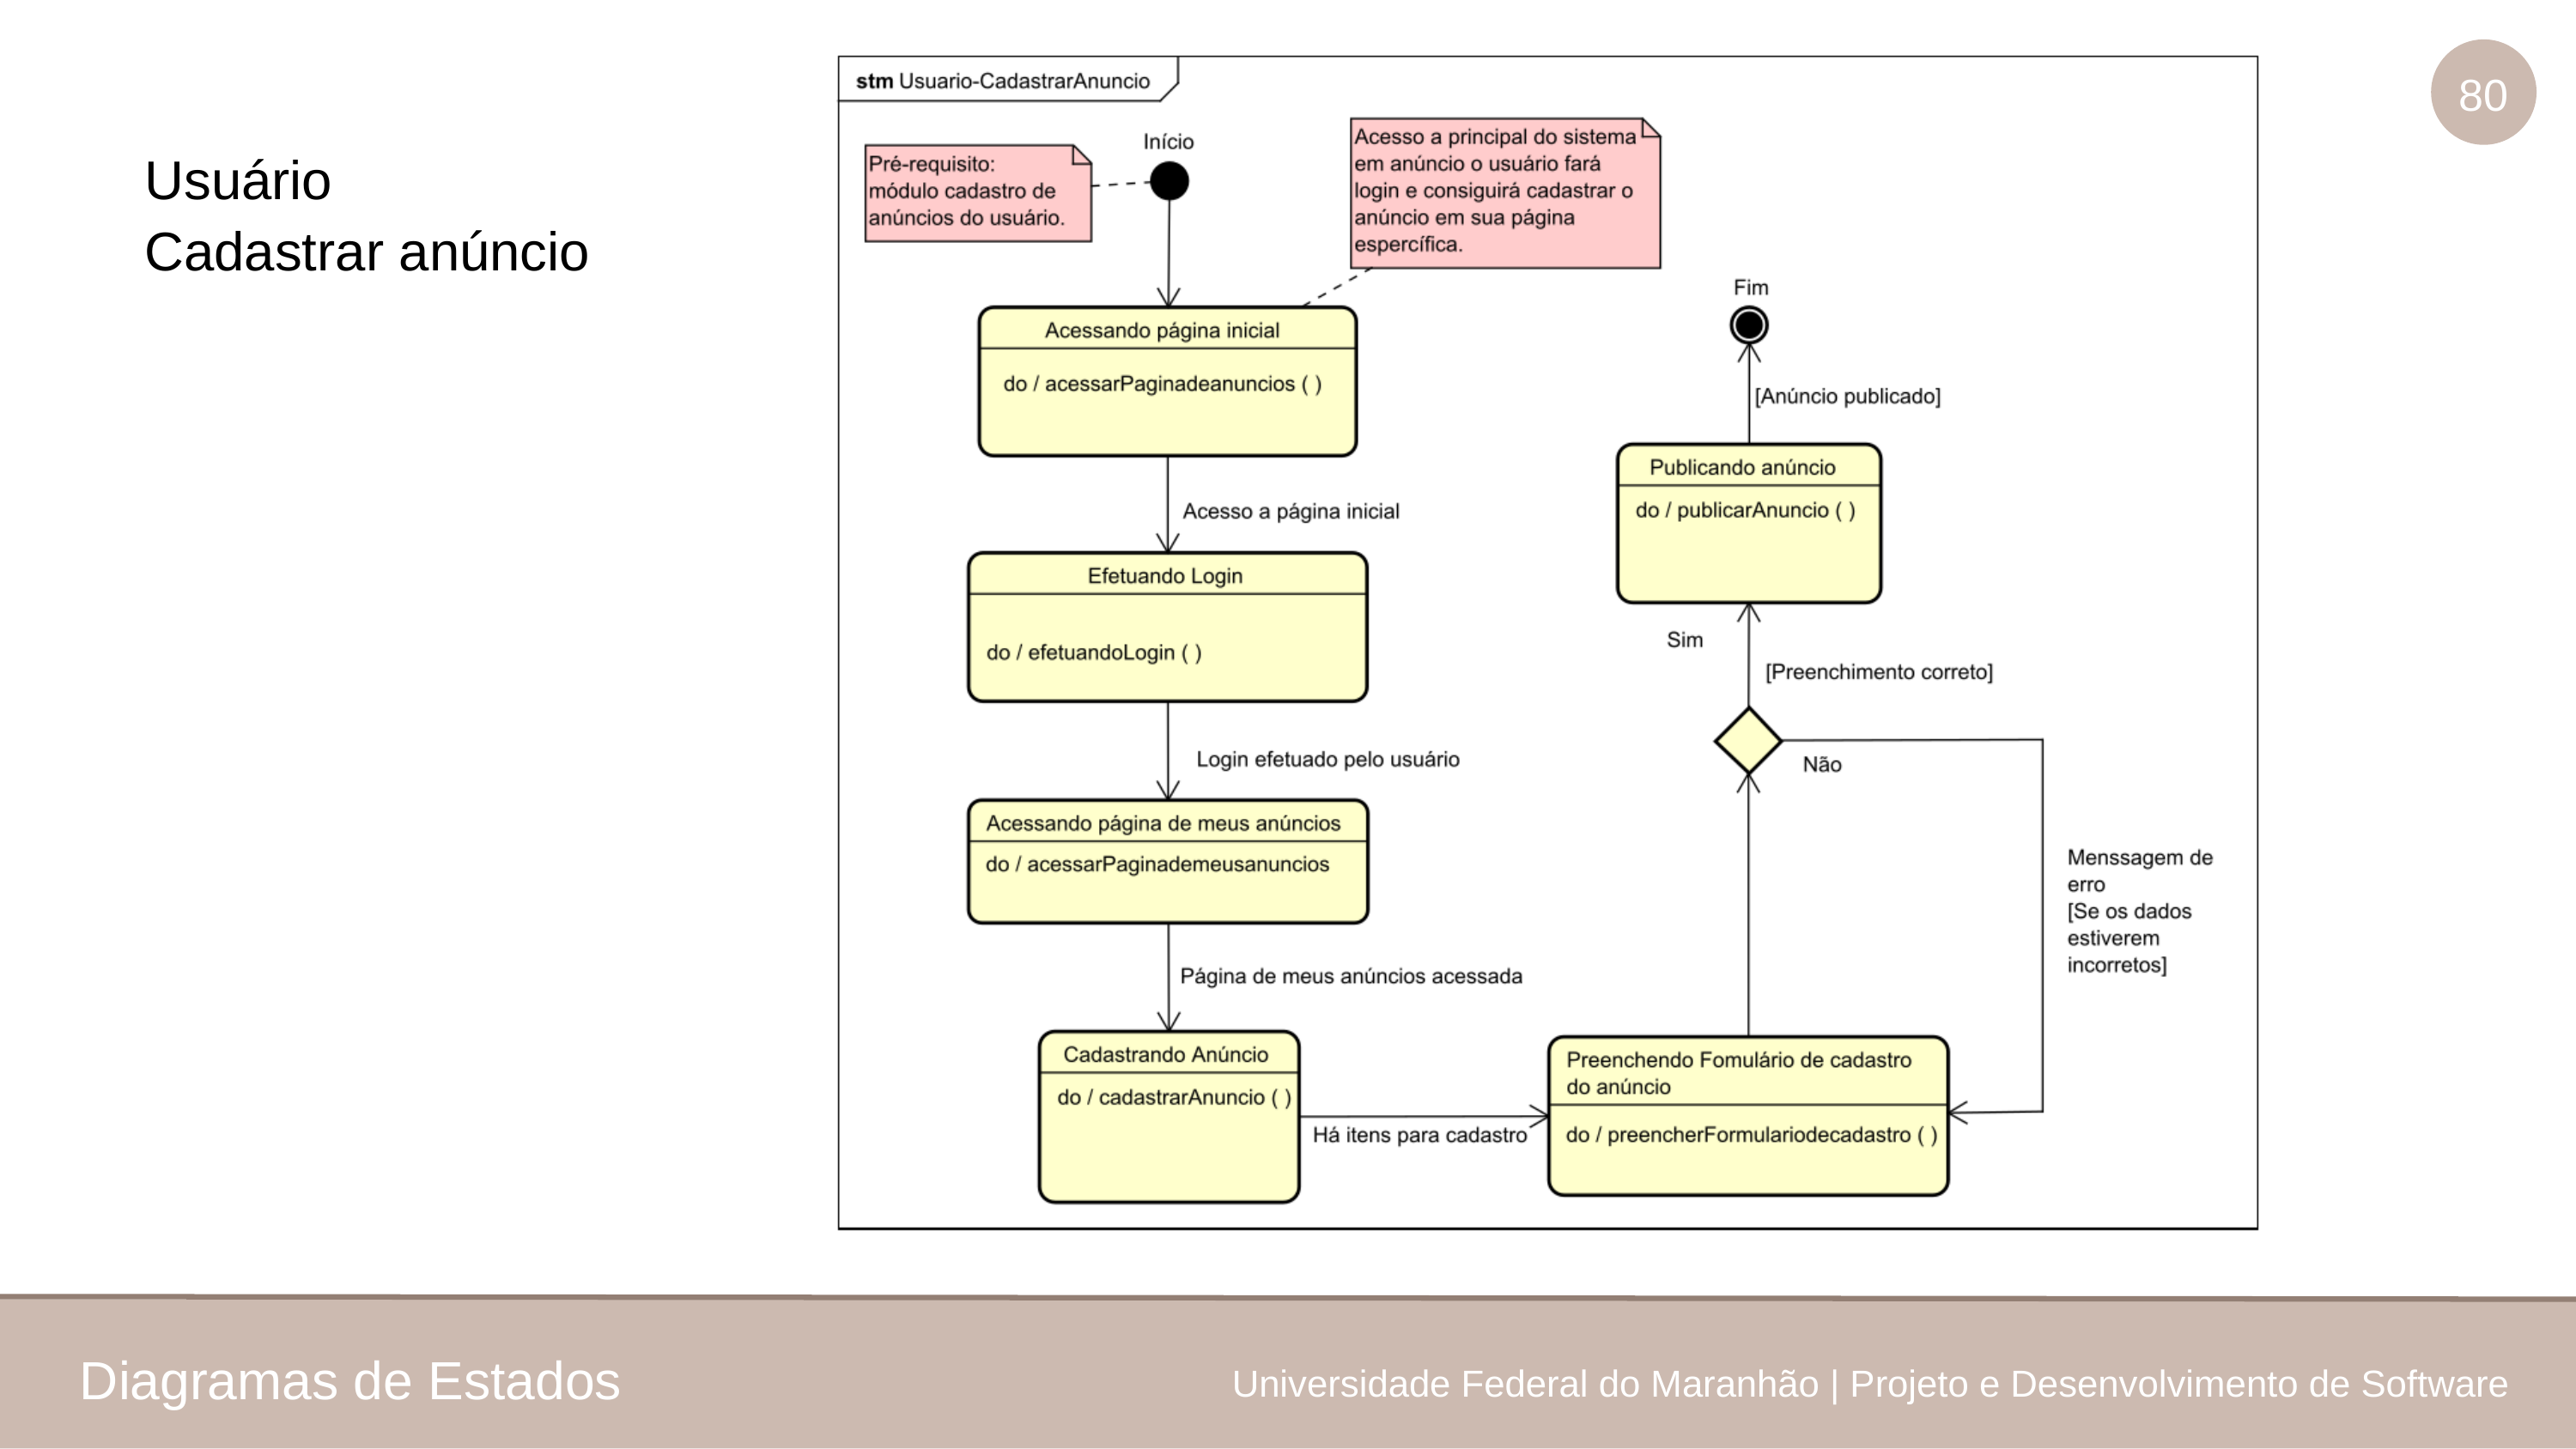

80
Usuário
Cadastrar anúncio

Diagramas de Estados
Universidade Federal do Maranhão | Projeto e Desenvolvimento de Software